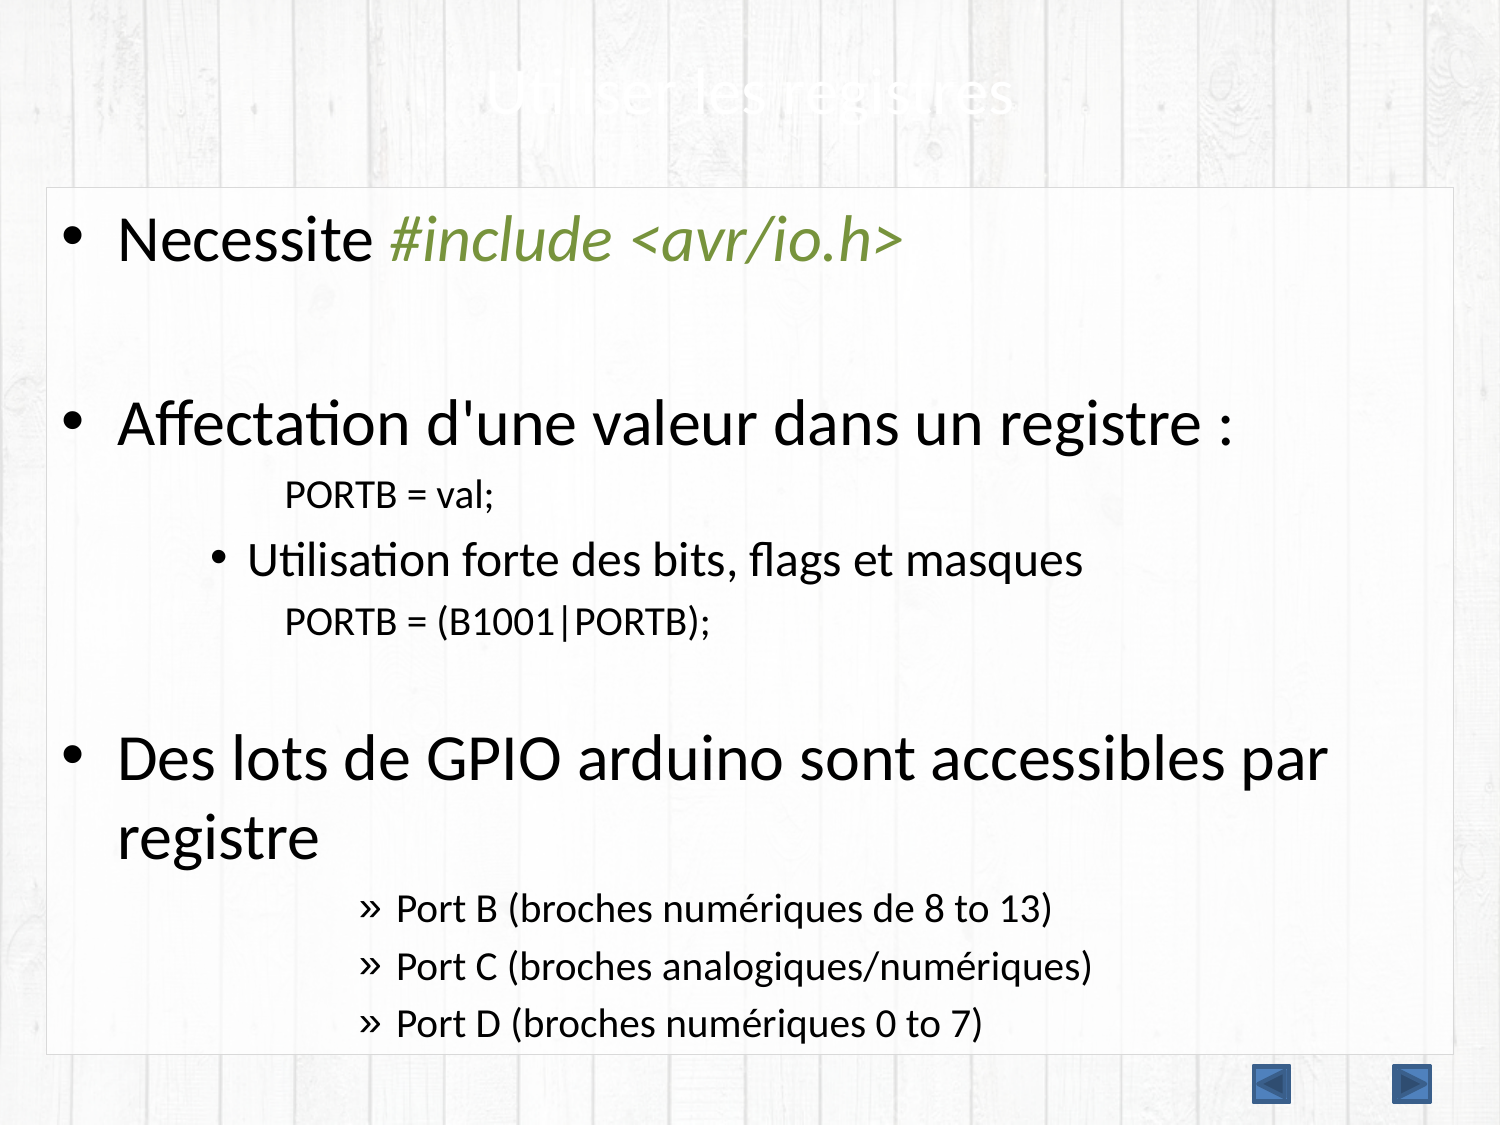

# Utiliser les registres
Necessite #include <avr/io.h>

Affectation d'une valeur dans un registre :
PORTB = val;
Utilisation forte des bits, flags et masques
PORTB = (B1001|PORTB);

Des lots de GPIO arduino sont accessibles par registre
Port B (broches numériques de 8 to 13)
Port C (broches analogiques/numériques)
Port D (broches numériques 0 to 7)